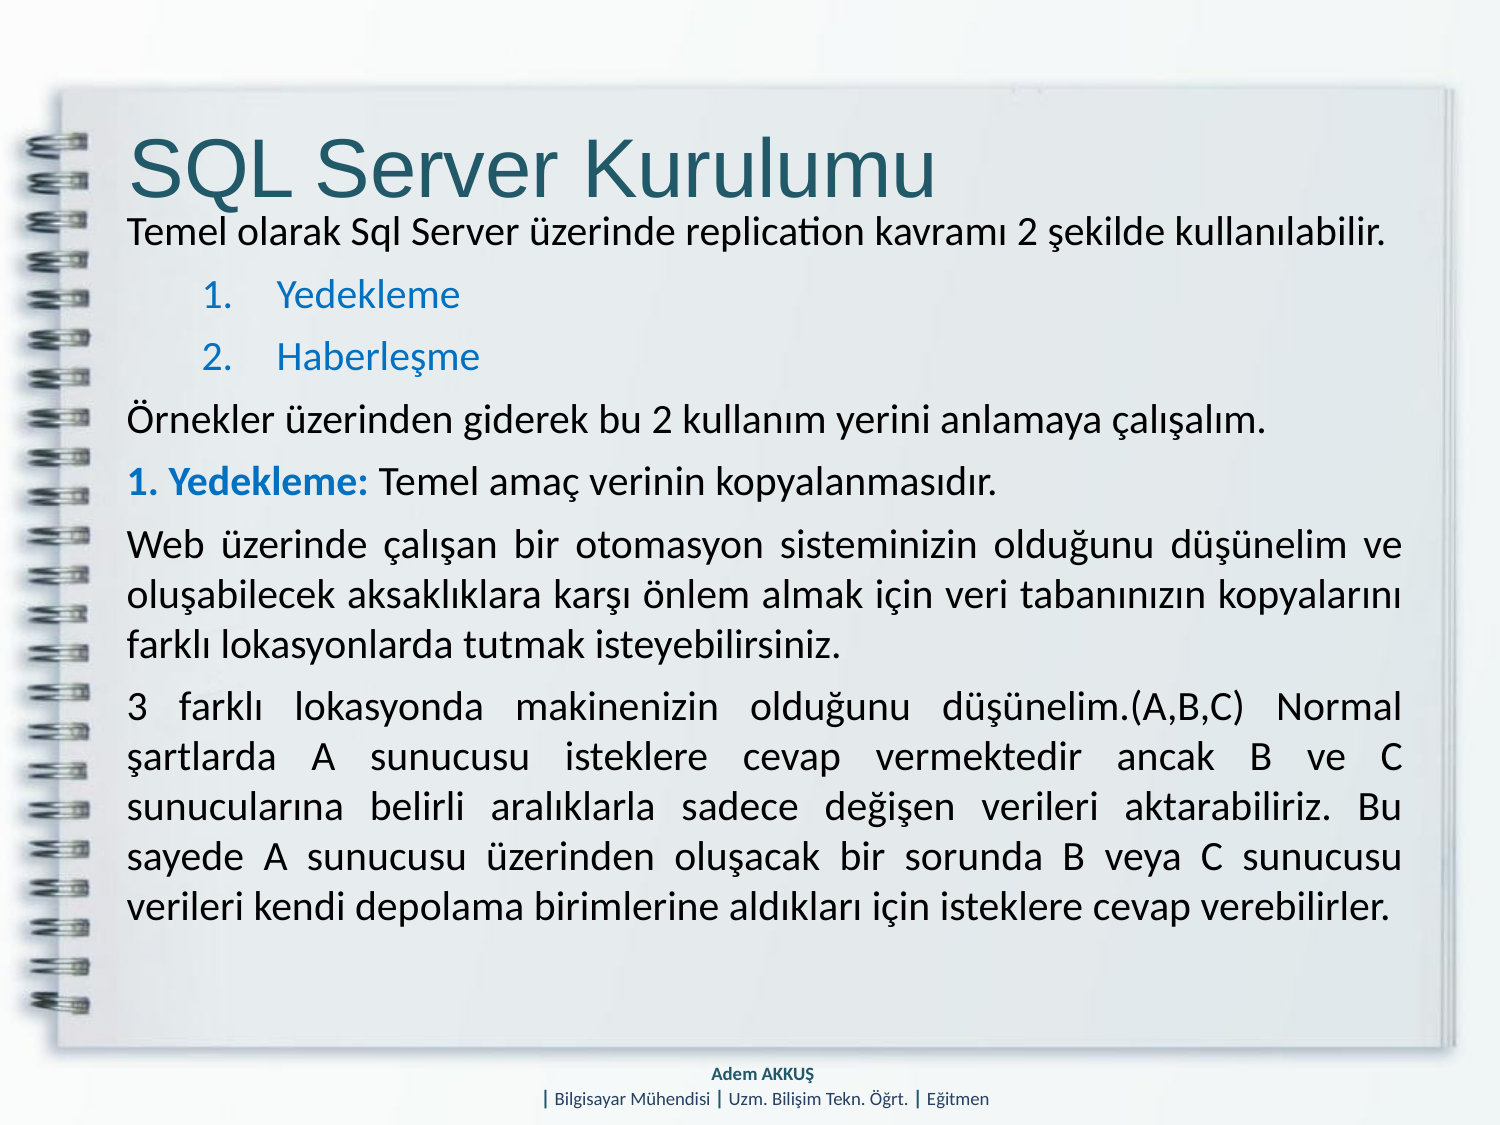

SQL Server Kurulumu
Temel olarak Sql Server üzerinde replication kavramı 2 şekilde kullanılabilir.
Yedekleme
Haberleşme
Örnekler üzerinden giderek bu 2 kullanım yerini anlamaya çalışalım.
1. Yedekleme: Temel amaç verinin kopyalanmasıdır.
Web üzerinde çalışan bir otomasyon sisteminizin olduğunu düşünelim ve oluşabilecek aksaklıklara karşı önlem almak için veri tabanınızın kopyalarını farklı lokasyonlarda tutmak isteyebilirsiniz.
3 farklı lokasyonda makinenizin olduğunu düşünelim.(A,B,C) Normal şartlarda A sunucusu isteklere cevap vermektedir ancak B ve C sunucularına belirli aralıklarla sadece değişen verileri aktarabiliriz. Bu sayede A sunucusu üzerinden oluşacak bir sorunda B veya C sunucusu verileri kendi depolama birimlerine aldıkları için isteklere cevap verebilirler.

Adem AKKUŞ
| Bilgisayar Mühendisi | Uzm. Bilişim Tekn. Öğrt. | Eğitmen